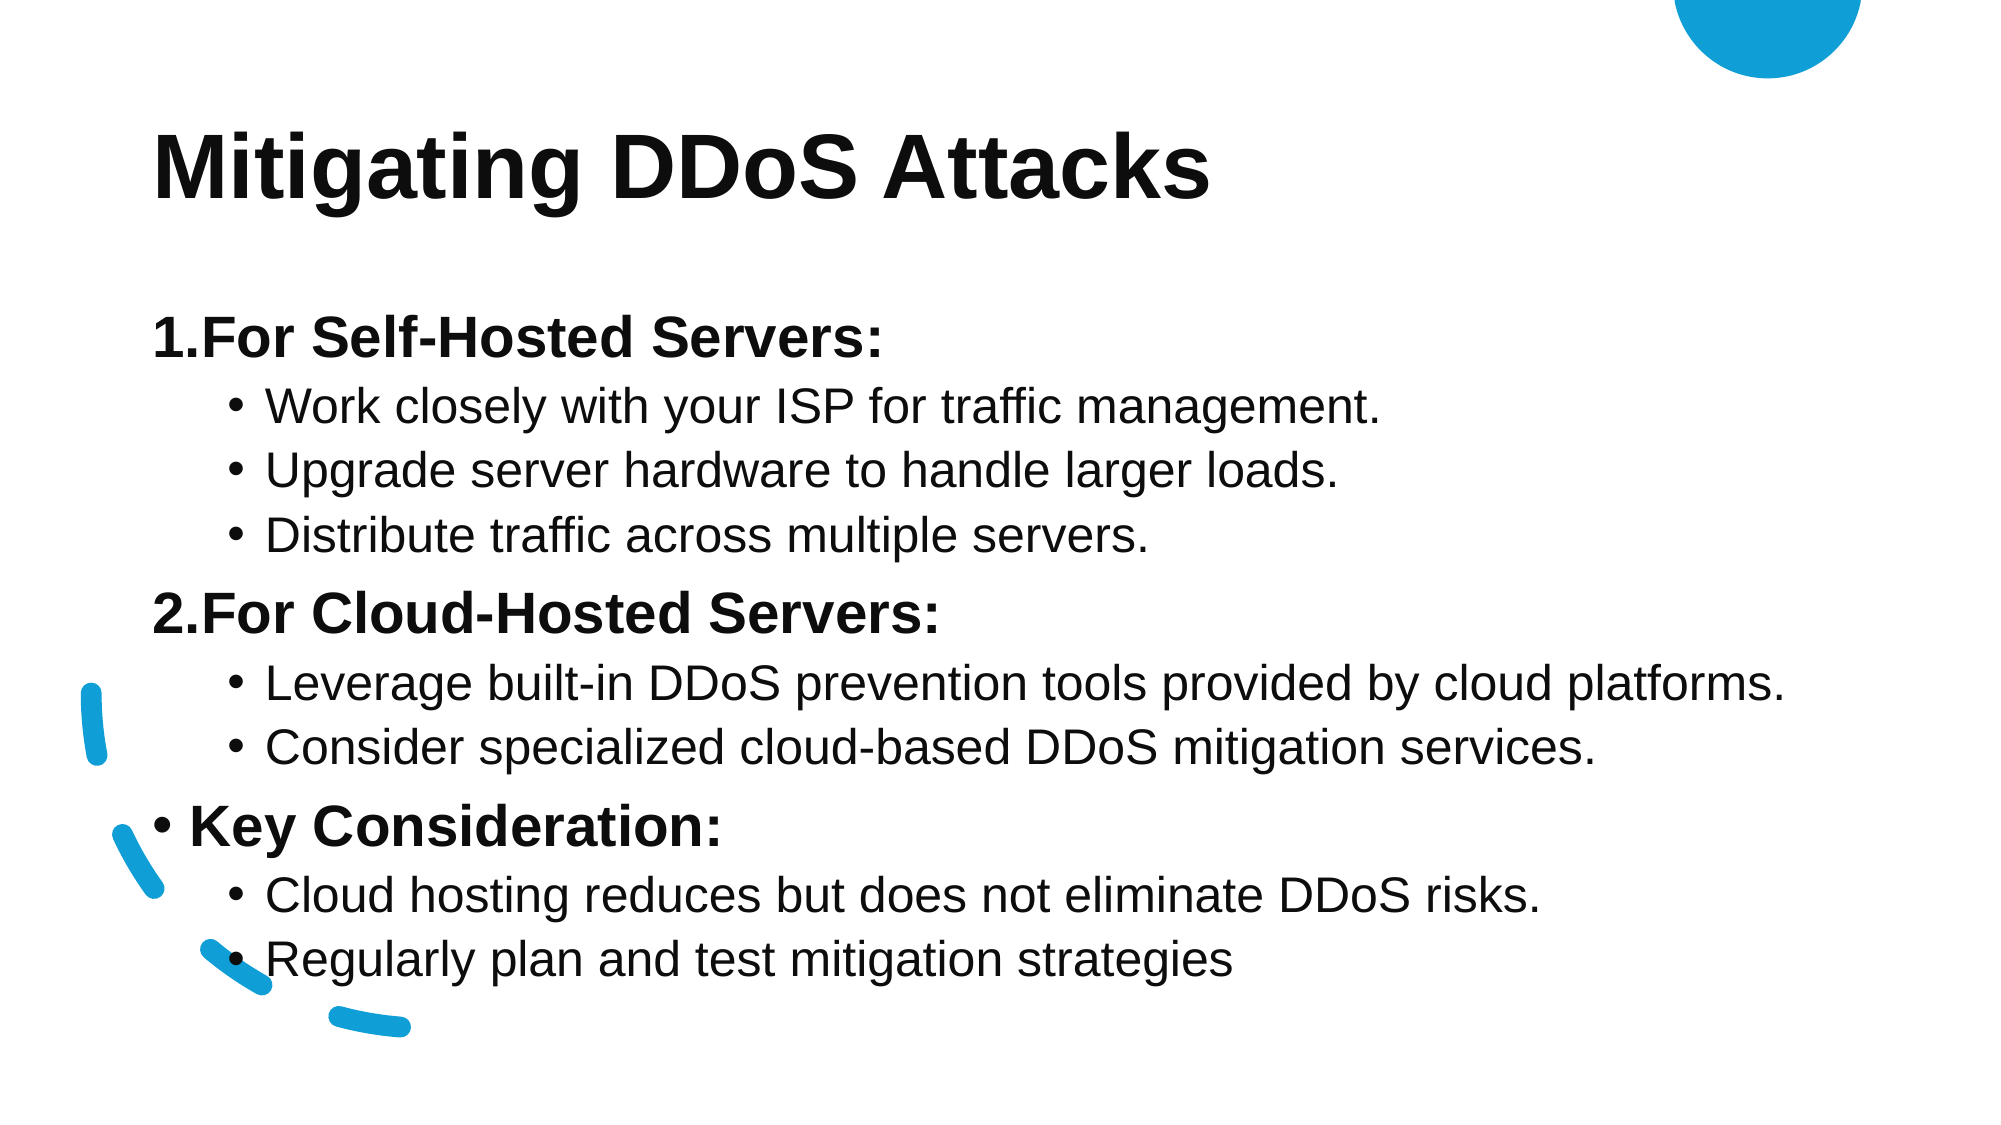

# Mitigating DDoS Attacks
For Self-Hosted Servers:
Work closely with your ISP for traffic management.
Upgrade server hardware to handle larger loads.
Distribute traffic across multiple servers.
For Cloud-Hosted Servers:
Leverage built-in DDoS prevention tools provided by cloud platforms.
Consider specialized cloud-based DDoS mitigation services.
Key Consideration:
Cloud hosting reduces but does not eliminate DDoS risks.
Regularly plan and test mitigation strategies